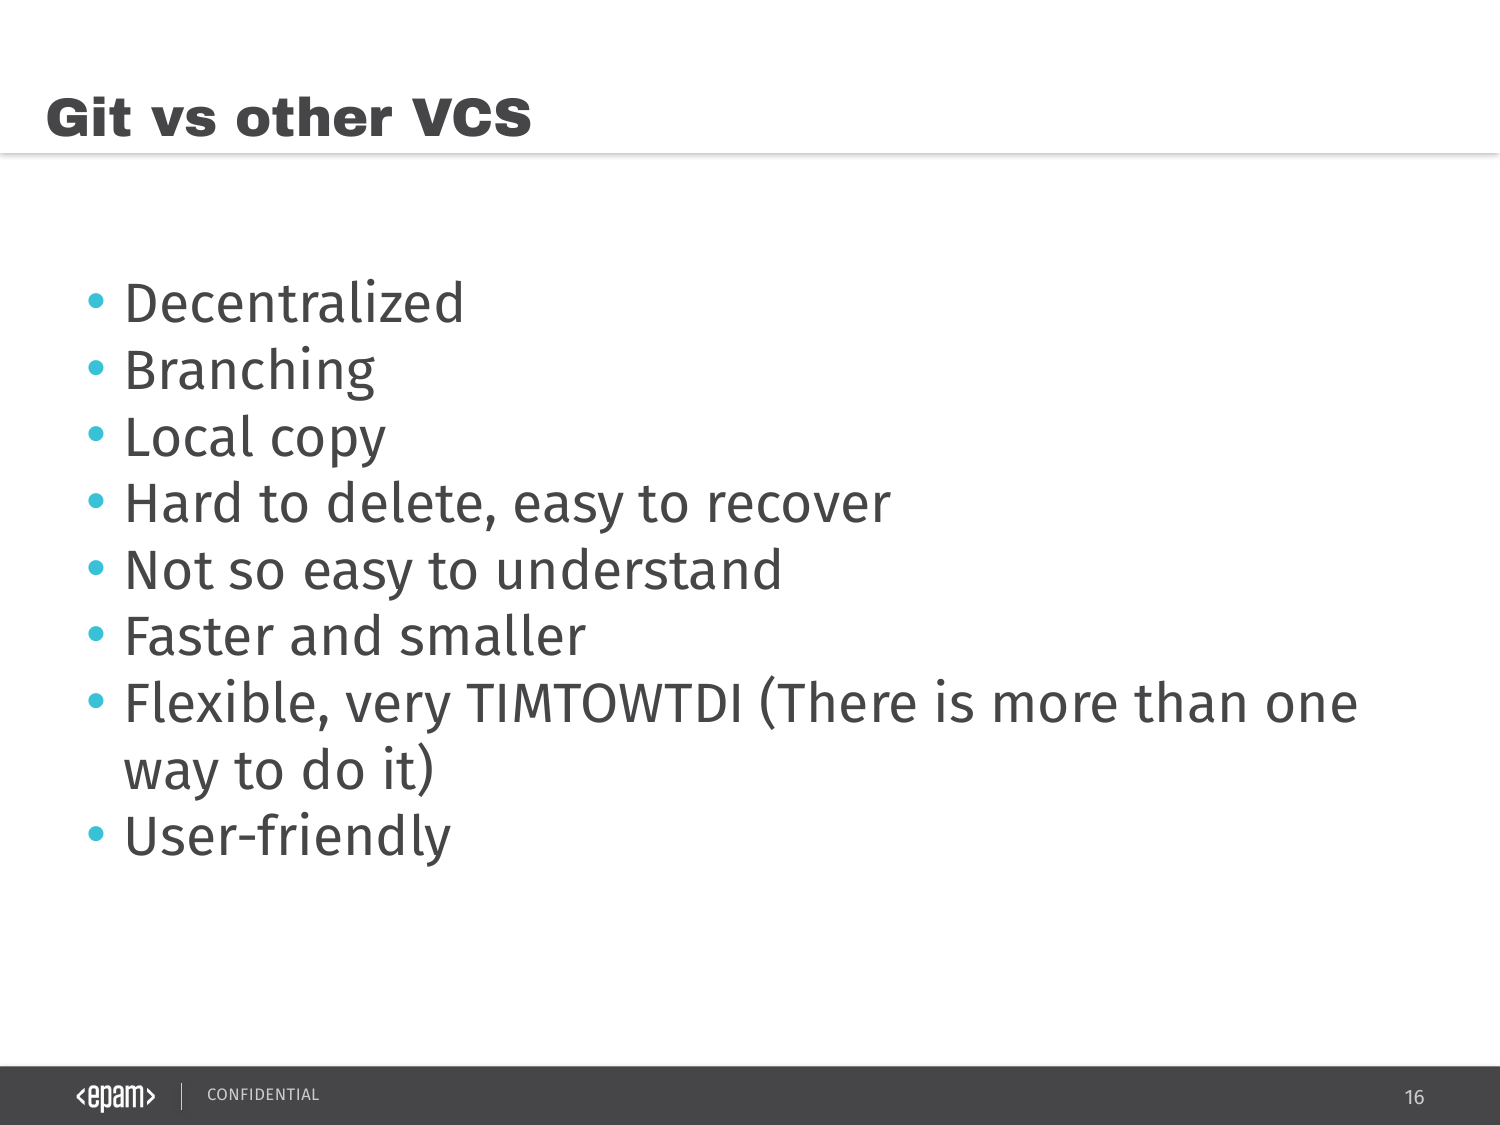

Git vs other VCS

Decentralized
Branching
Local copy
Hard to delete, easy to recover
Not so easy to understand
Faster and smaller
Flexible, very TIMTOWTDI (There is more than one way to do it)
User-friendly